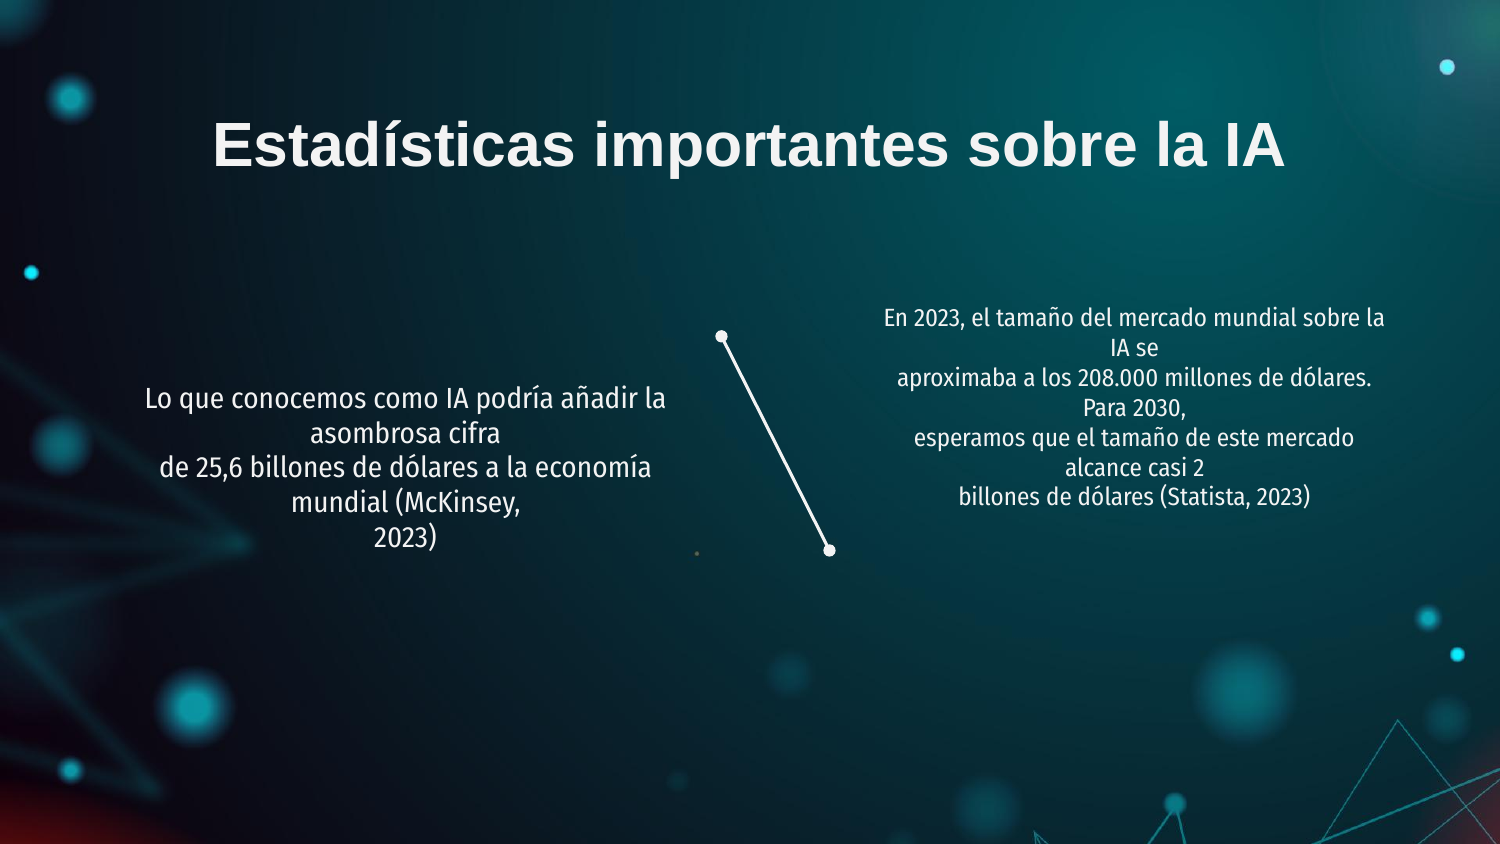

# Estadísticas importantes sobre la IA
En 2023, el tamaño del mercado mundial sobre la IA se
aproximaba a los 208.000 millones de dólares. Para 2030,
esperamos que el tamaño de este mercado alcance casi 2
billones de dólares (Statista, 2023)
Lo que conocemos como IA podría añadir la asombrosa cifra
de 25,6 billones de dólares a la economía mundial (McKinsey,
2023)